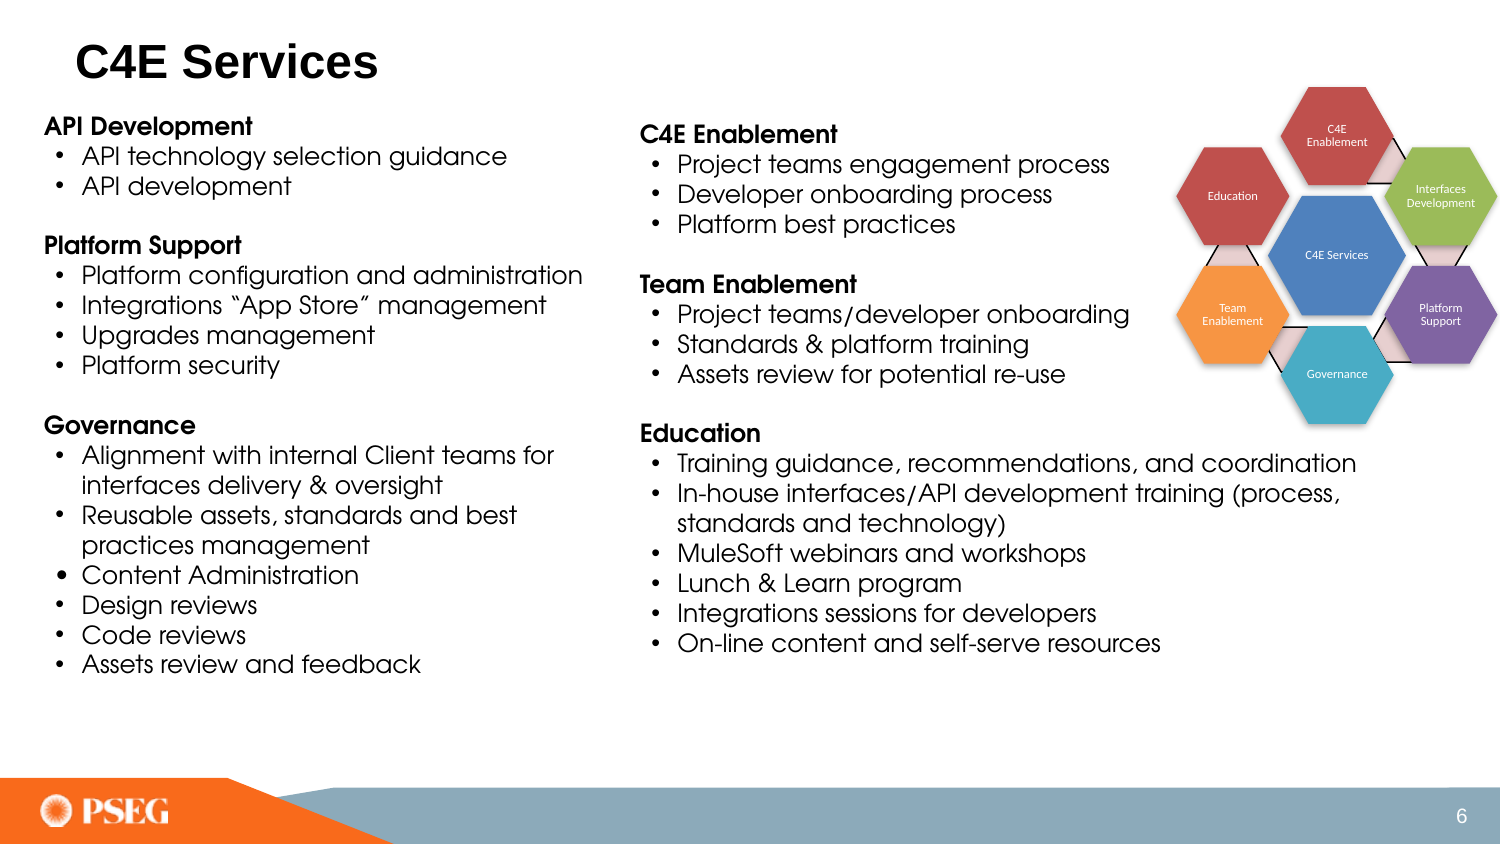

# C4E Services

C4E Enablement

Education
Interfaces Development

C4E Services

Platform Support
Team Enablement

Governance
API Development
API technology selection guidance
API development

Platform Support
Platform configuration and administration
Integrations “App Store” management
Upgrades management
Platform security

Governance
Alignment with internal Client teams for interfaces delivery & oversight
Reusable assets, standards and best practices management
Content Administration
Design reviews
Code reviews
Assets review and feedback
C4E Enablement
Project teams engagement process
Developer onboarding process
Platform best practices

Team Enablement
Project teams/developer onboarding
Standards & platform training
Assets review for potential re-use

Education
Training guidance, recommendations, and coordination
In-house interfaces/API development training (process, standards and technology)
MuleSoft webinars and workshops
Lunch & Learn program
Integrations sessions for developers
On-line content and self-serve resources